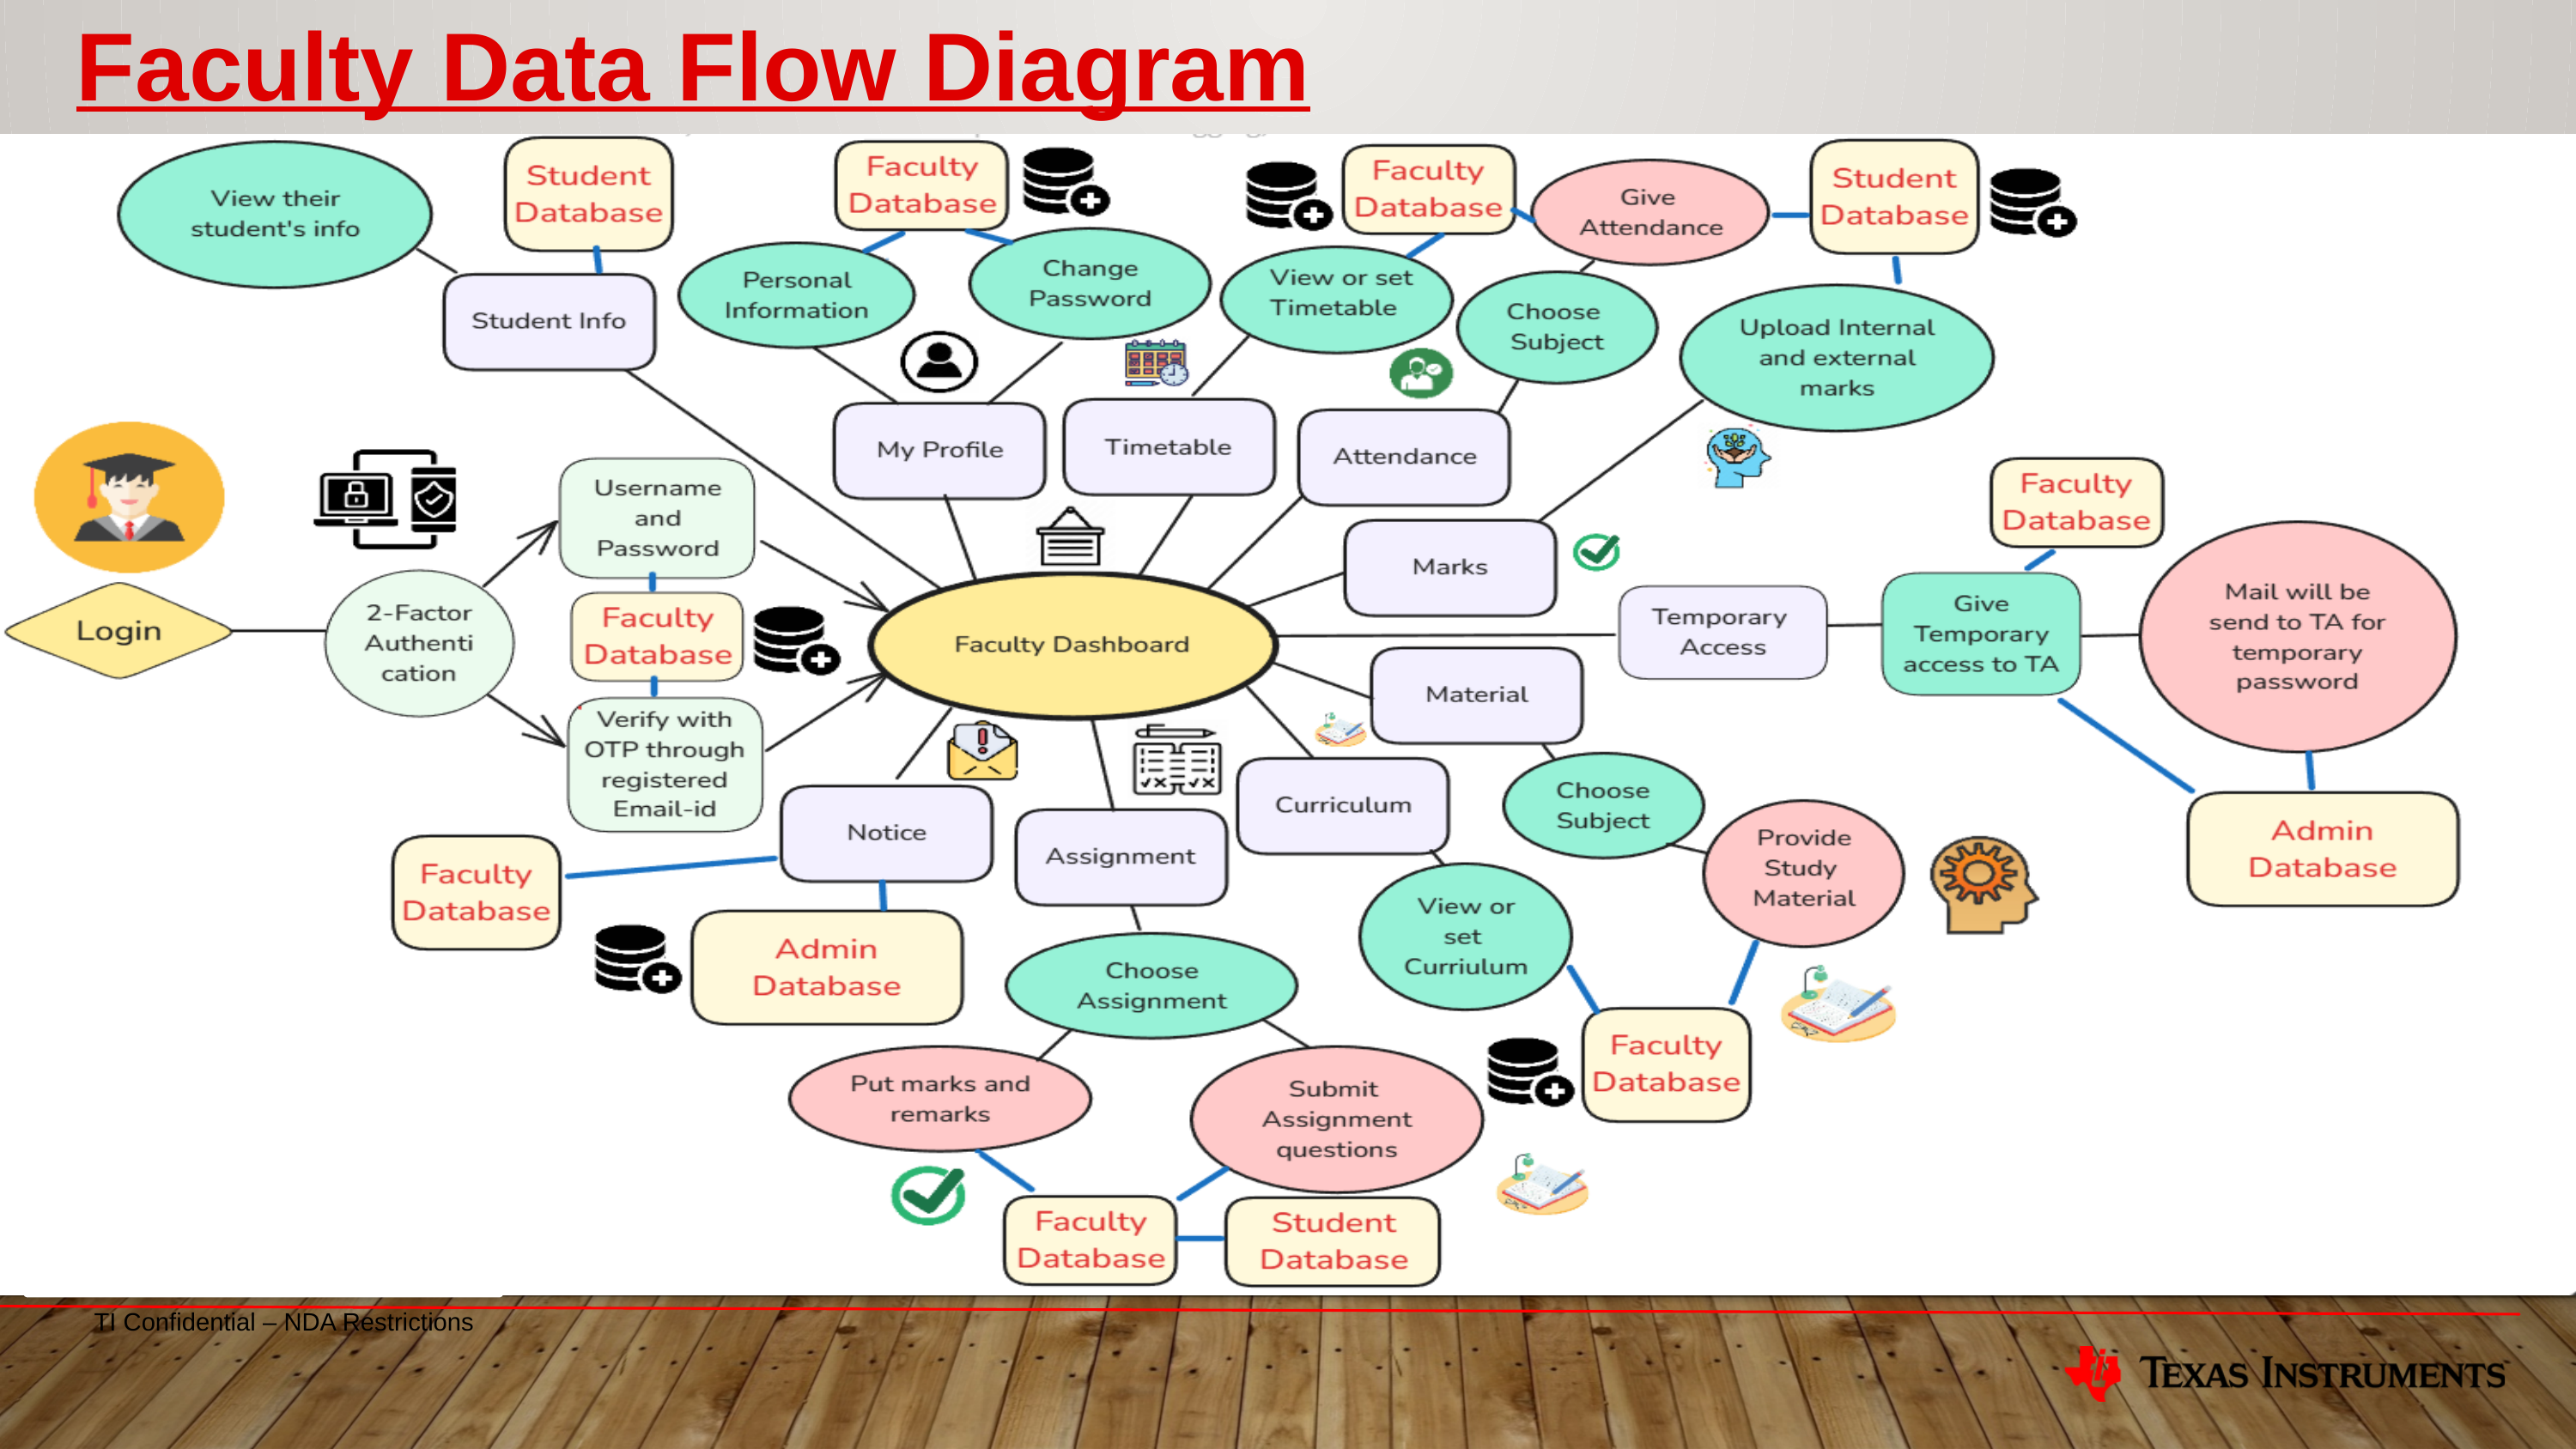

Faculty Data Flow Diagram

18

TI Confidential – NDA Restrictions